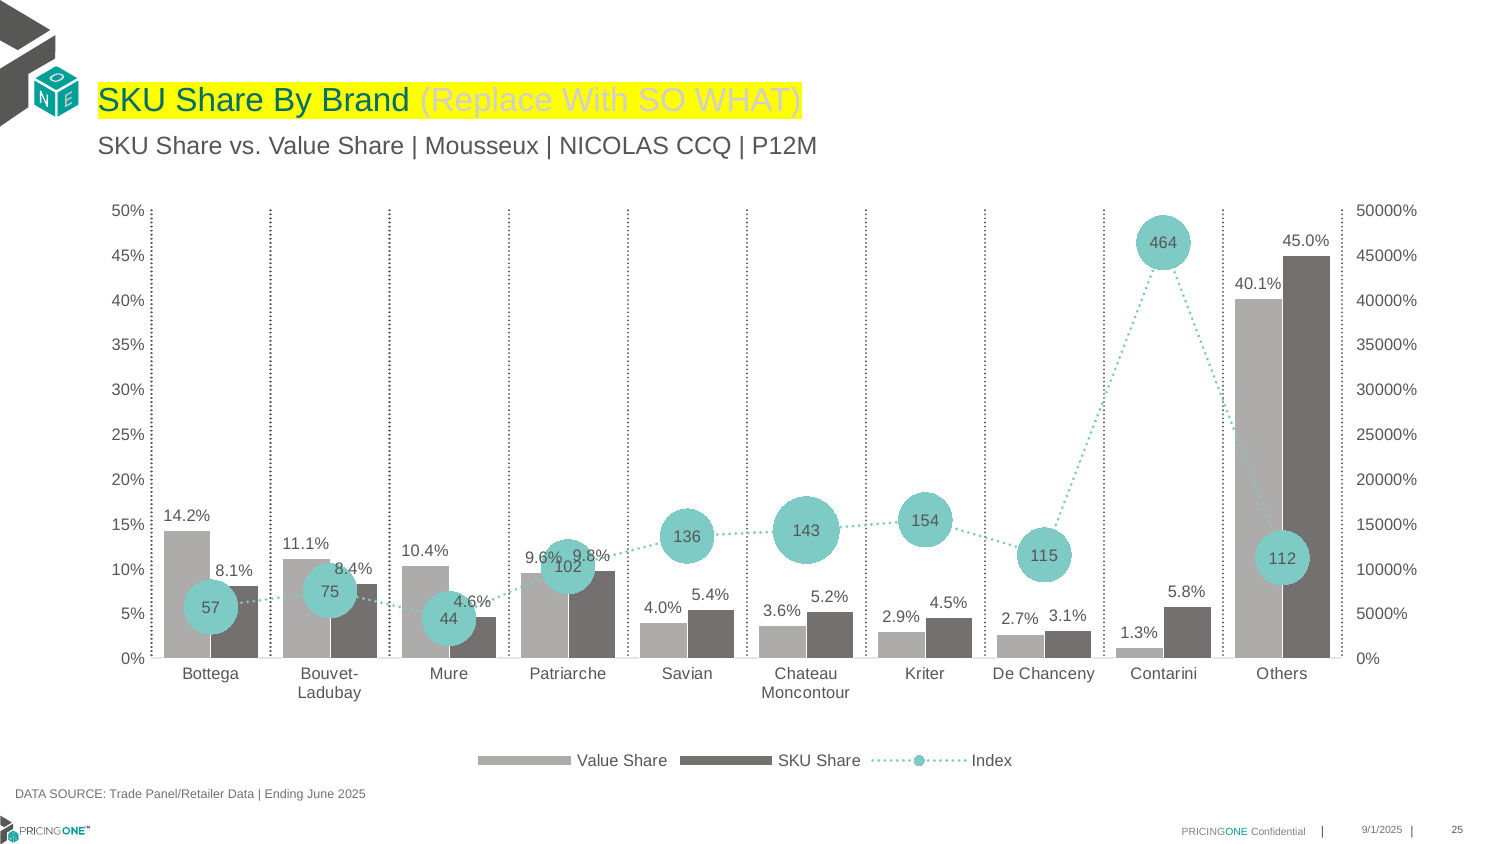

# SKU Share By Brand (Replace With SO WHAT)
SKU Share vs. Value Share | Mousseux | NICOLAS CCQ | P12M

### Chart

| Category | Value Share | SKU Share | Index |
|---|---|---|---|
| Bottega | 0.14234548719707824 | 0.08133971291866031 | 57.142459884270835 |
| Bouvet-Ladubay | 0.11120079097641196 | 0.08373205741626798 | 75.29807718186944 |
| Mure | 0.10395689985673641 | 0.04605263157894738 | 44.29973541189933 |
| Patriarche | 0.09601686878266309 | 0.09808612440191392 | 102.1550959175045 |
| Savian | 0.03992211303698622 | 0.05442583732057418 | 136.3300516436864 |
| Chateau Moncontour | 0.03639096834076555 | 0.05203349282296652 | 142.98463381277503 |
| Kriter | 0.029439657781634012 | 0.04545454545454547 | 154.39902797682103 |
| De Chanceny | 0.02697794547912589 | 0.03110047846889953 | 115.28112284519013 |
| Contarini | 0.012510341209467504 | 0.05801435406698566 | 463.7311892267326 |
| Others | 0.40123892733913114 | 0.44976076555023936 | 112.09300367062767 |
DATA SOURCE: Trade Panel/Retailer Data | Ending June 2025

9/1/2025
25